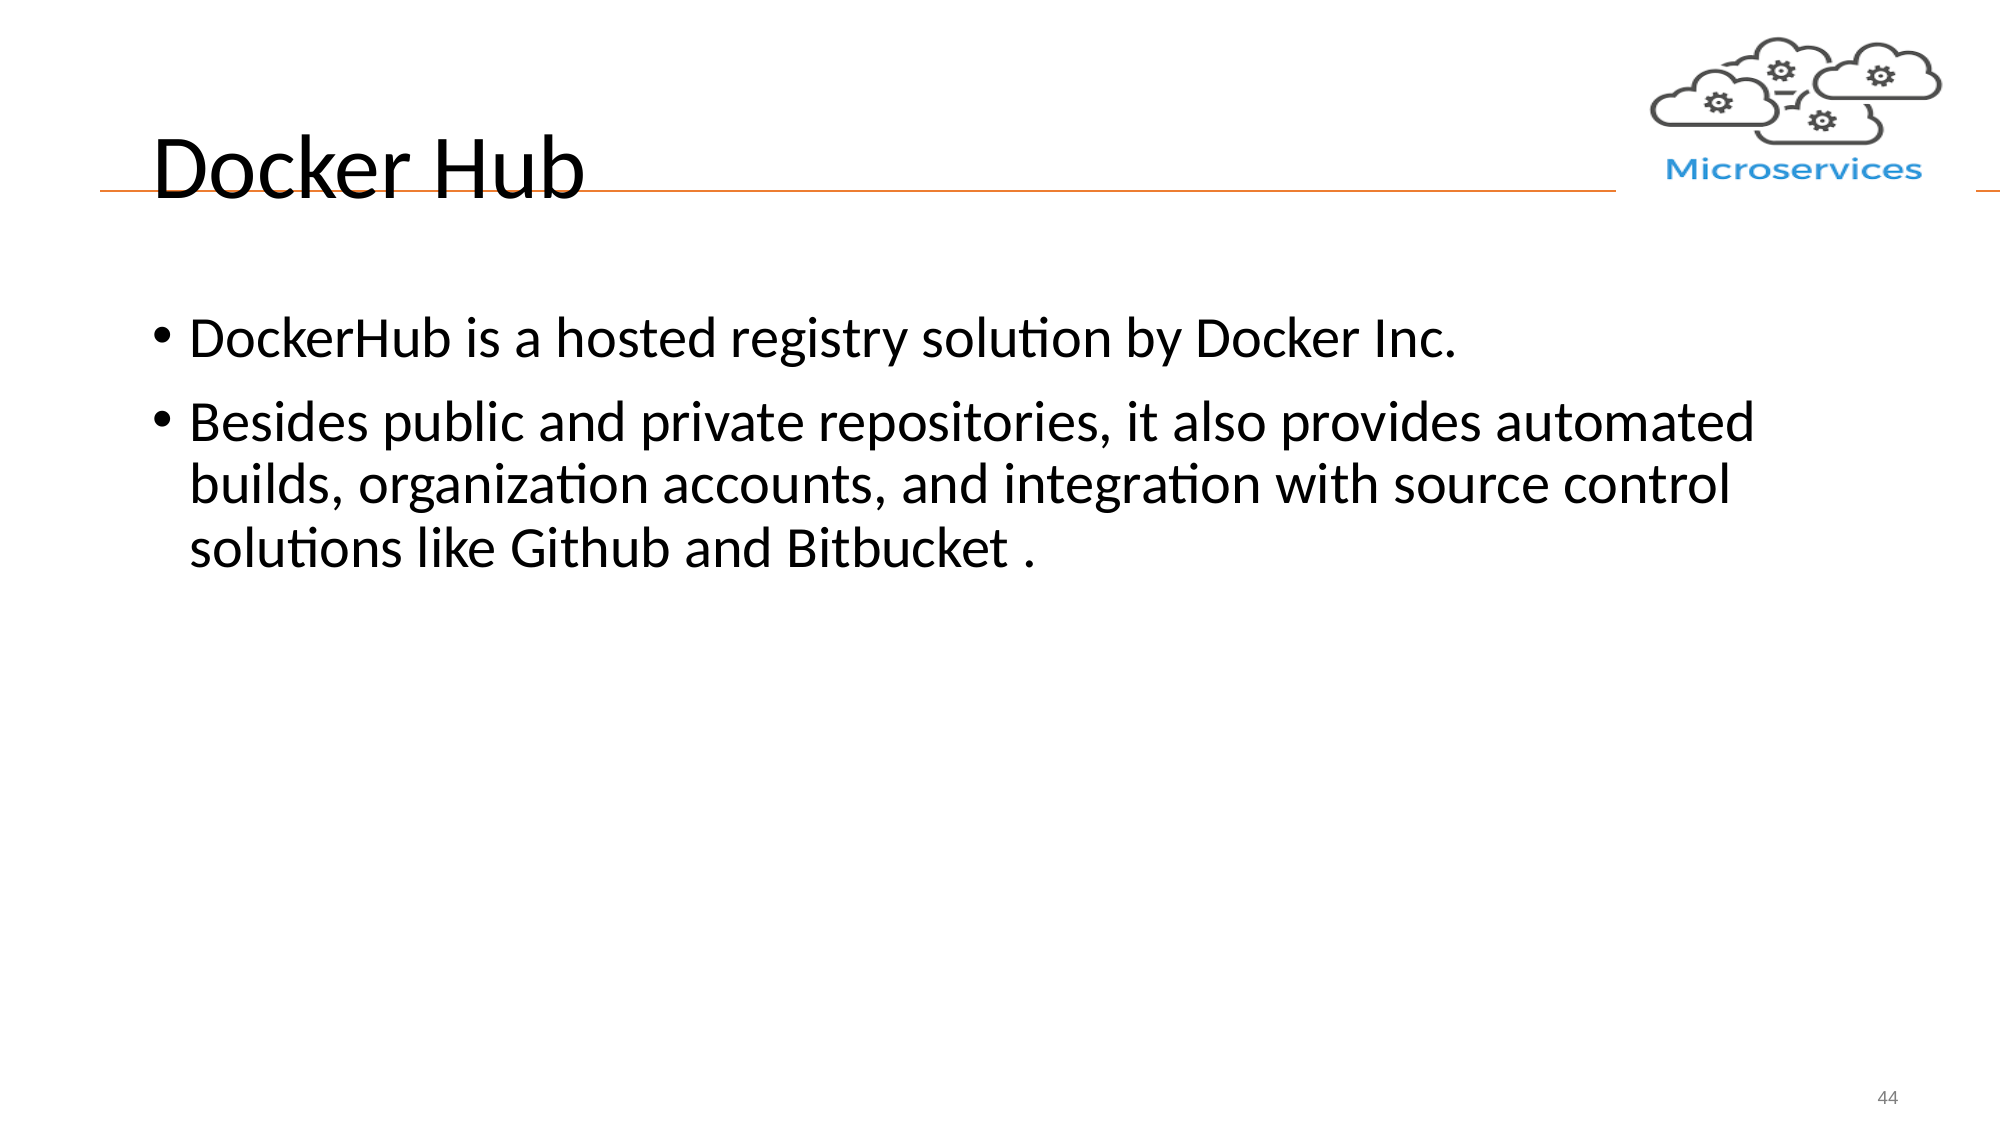

# Docker Hub
DockerHub is a hosted registry solution by Docker Inc.
Besides public and private repositories, it also provides automated builds, organization accounts, and integration with source control solutions like Github and Bitbucket .